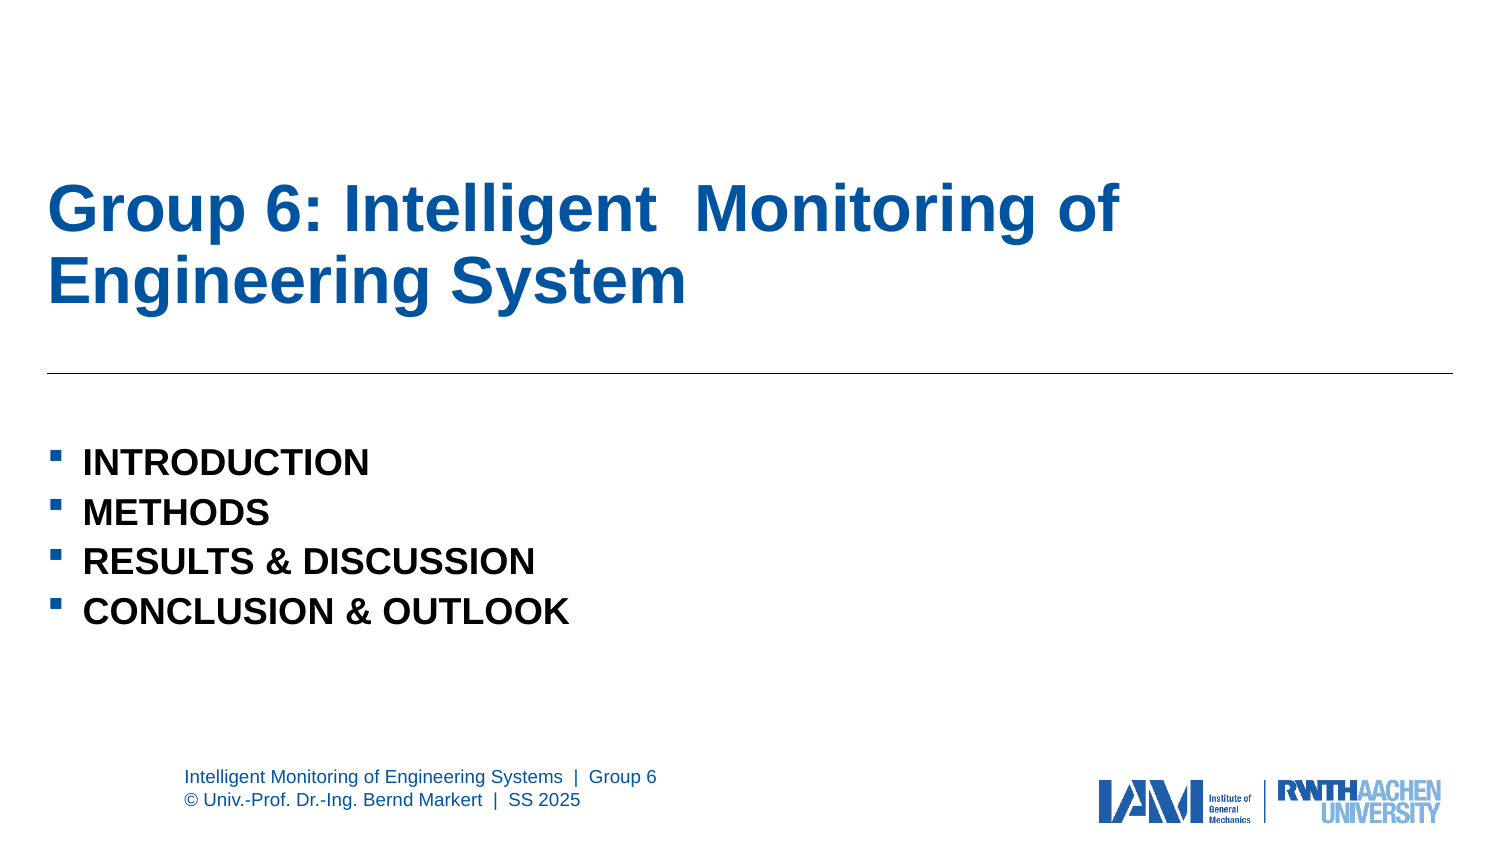

# Group 6: Intelligent  Monitoring of Engineering System
INTRODUCTION
METHODS
RESULTS & DISCUSSION
CONCLUSION & OUTLOOK